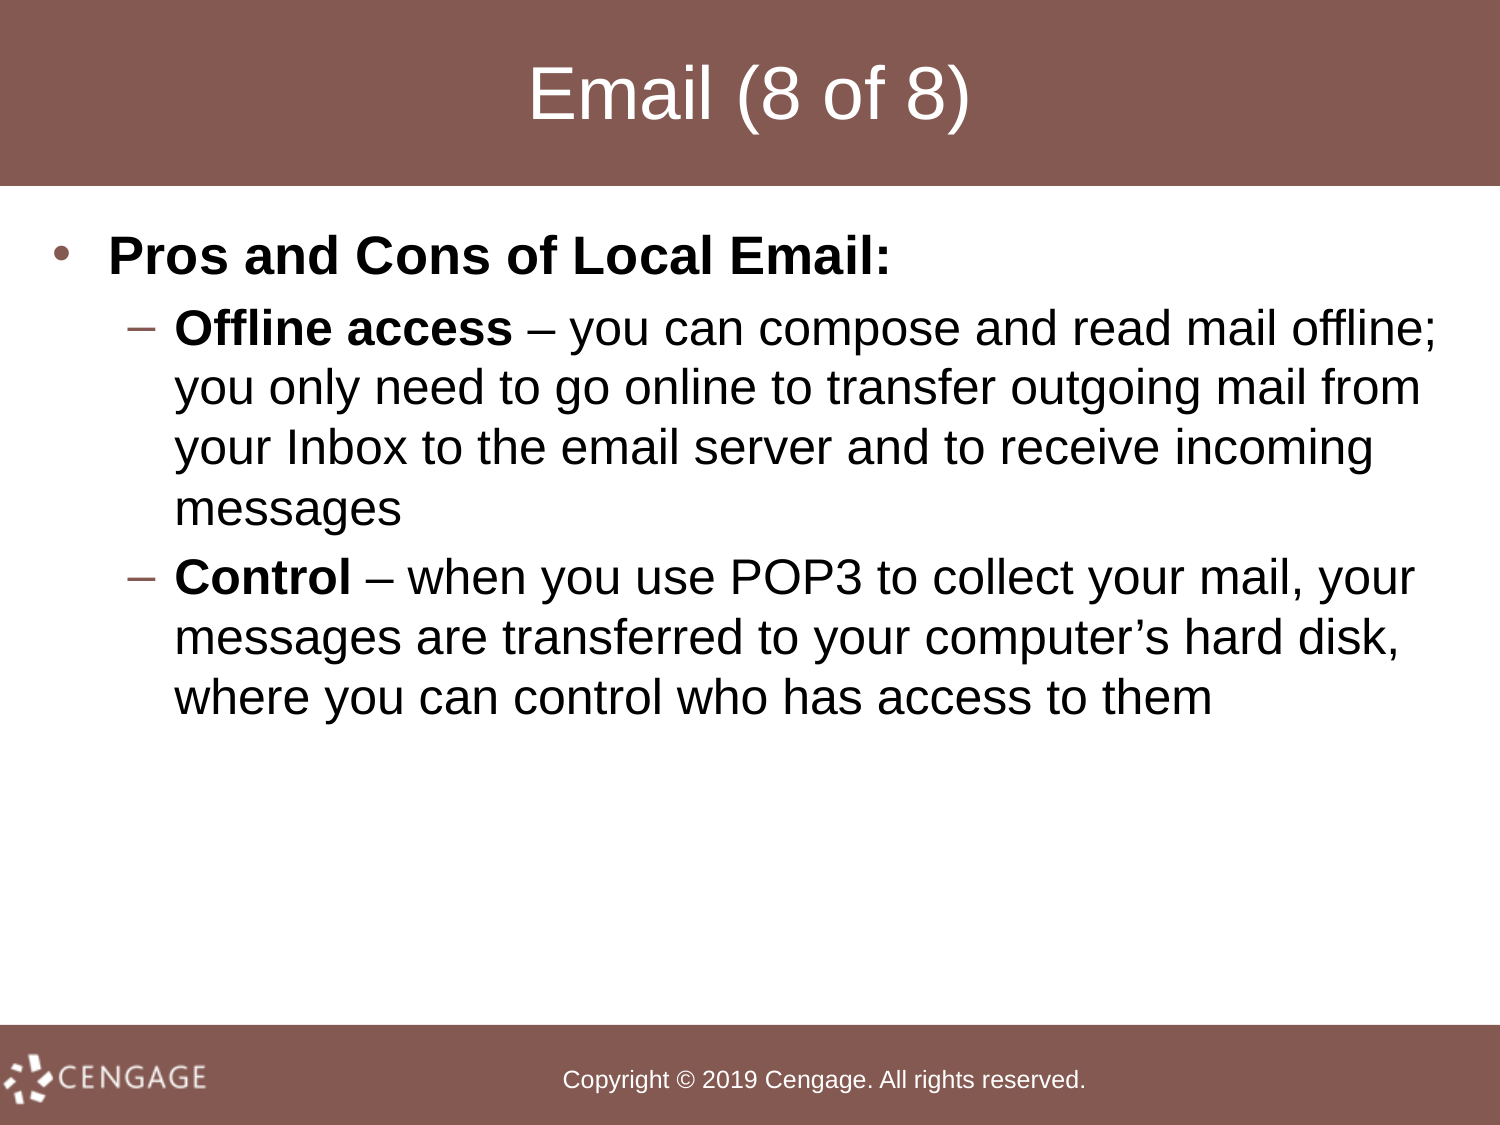

# Email (8 of 8)
Pros and Cons of Local Email:
Offline access – you can compose and read mail offline; you only need to go online to transfer outgoing mail from your Inbox to the email server and to receive incoming messages
Control – when you use POP3 to collect your mail, your messages are transferred to your computer’s hard disk, where you can control who has access to them